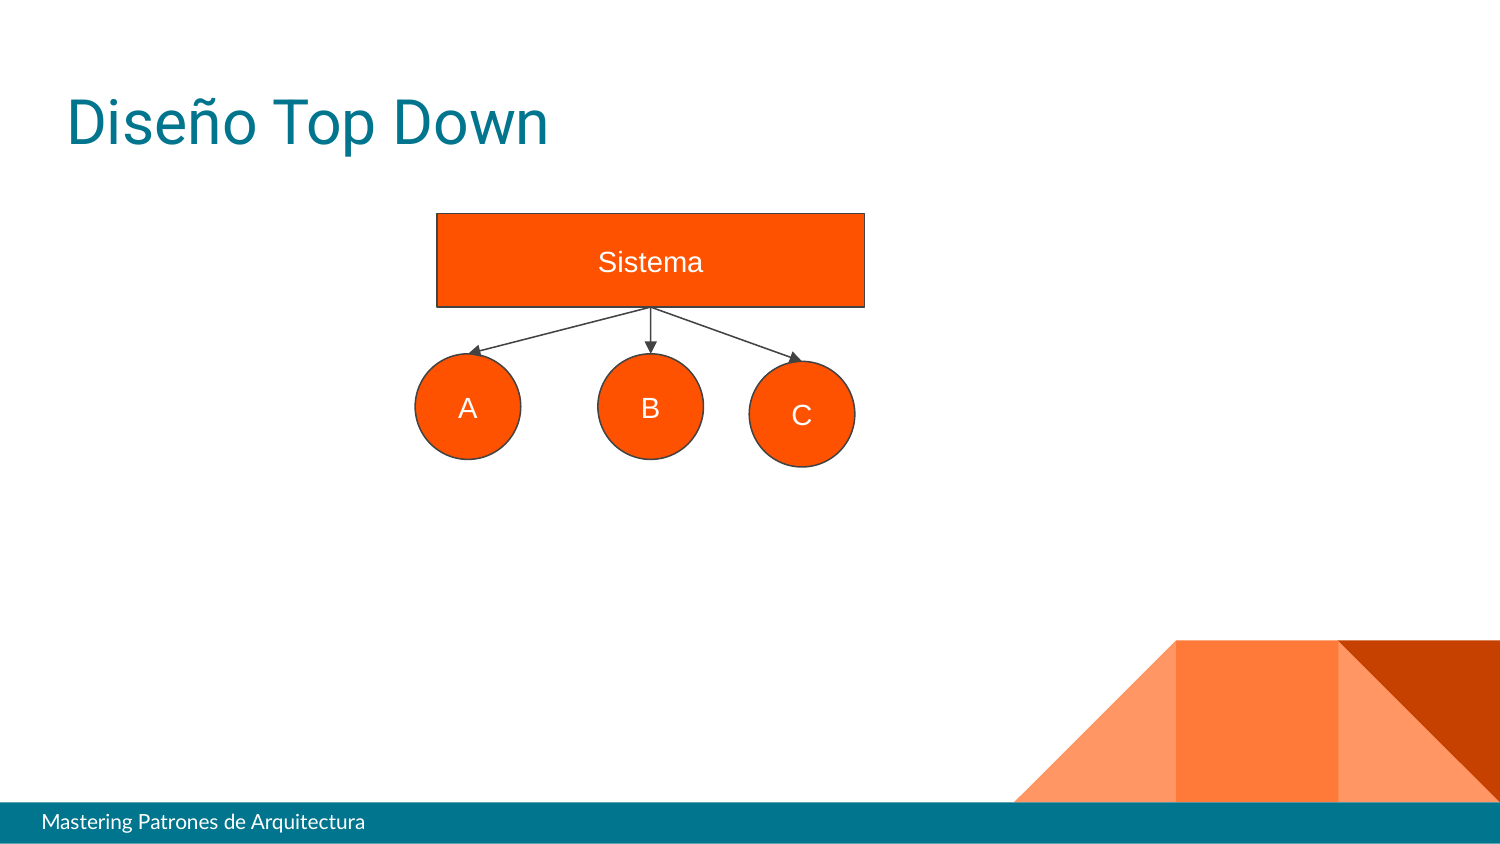

# Diseño Top Down
Sistema
A
B
C